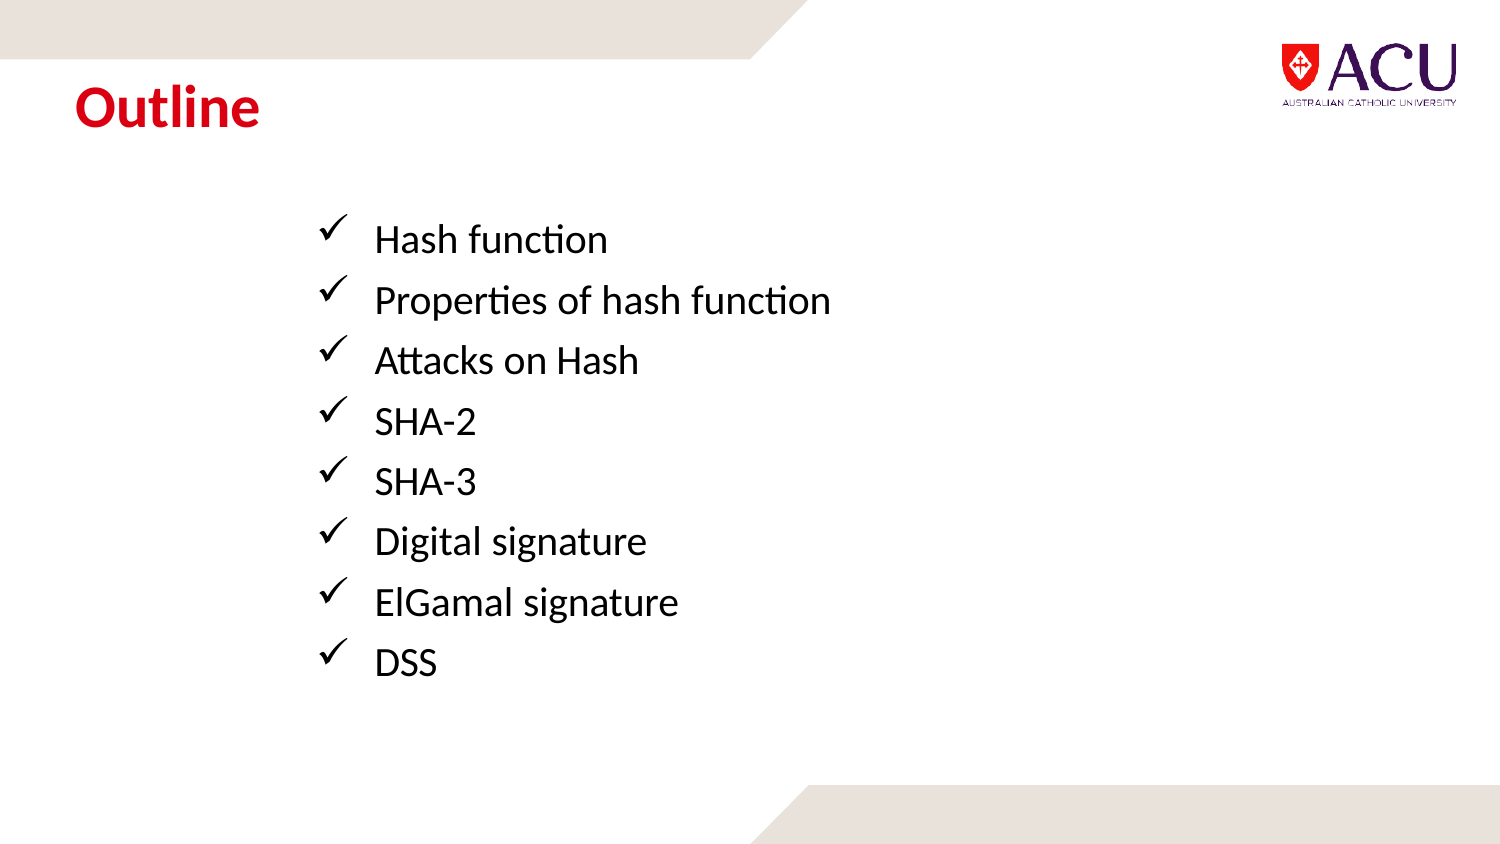

# Outline
Hash function
Properties of hash function
Attacks on Hash
SHA-2
SHA-3
Digital signature
ElGamal signature
DSS